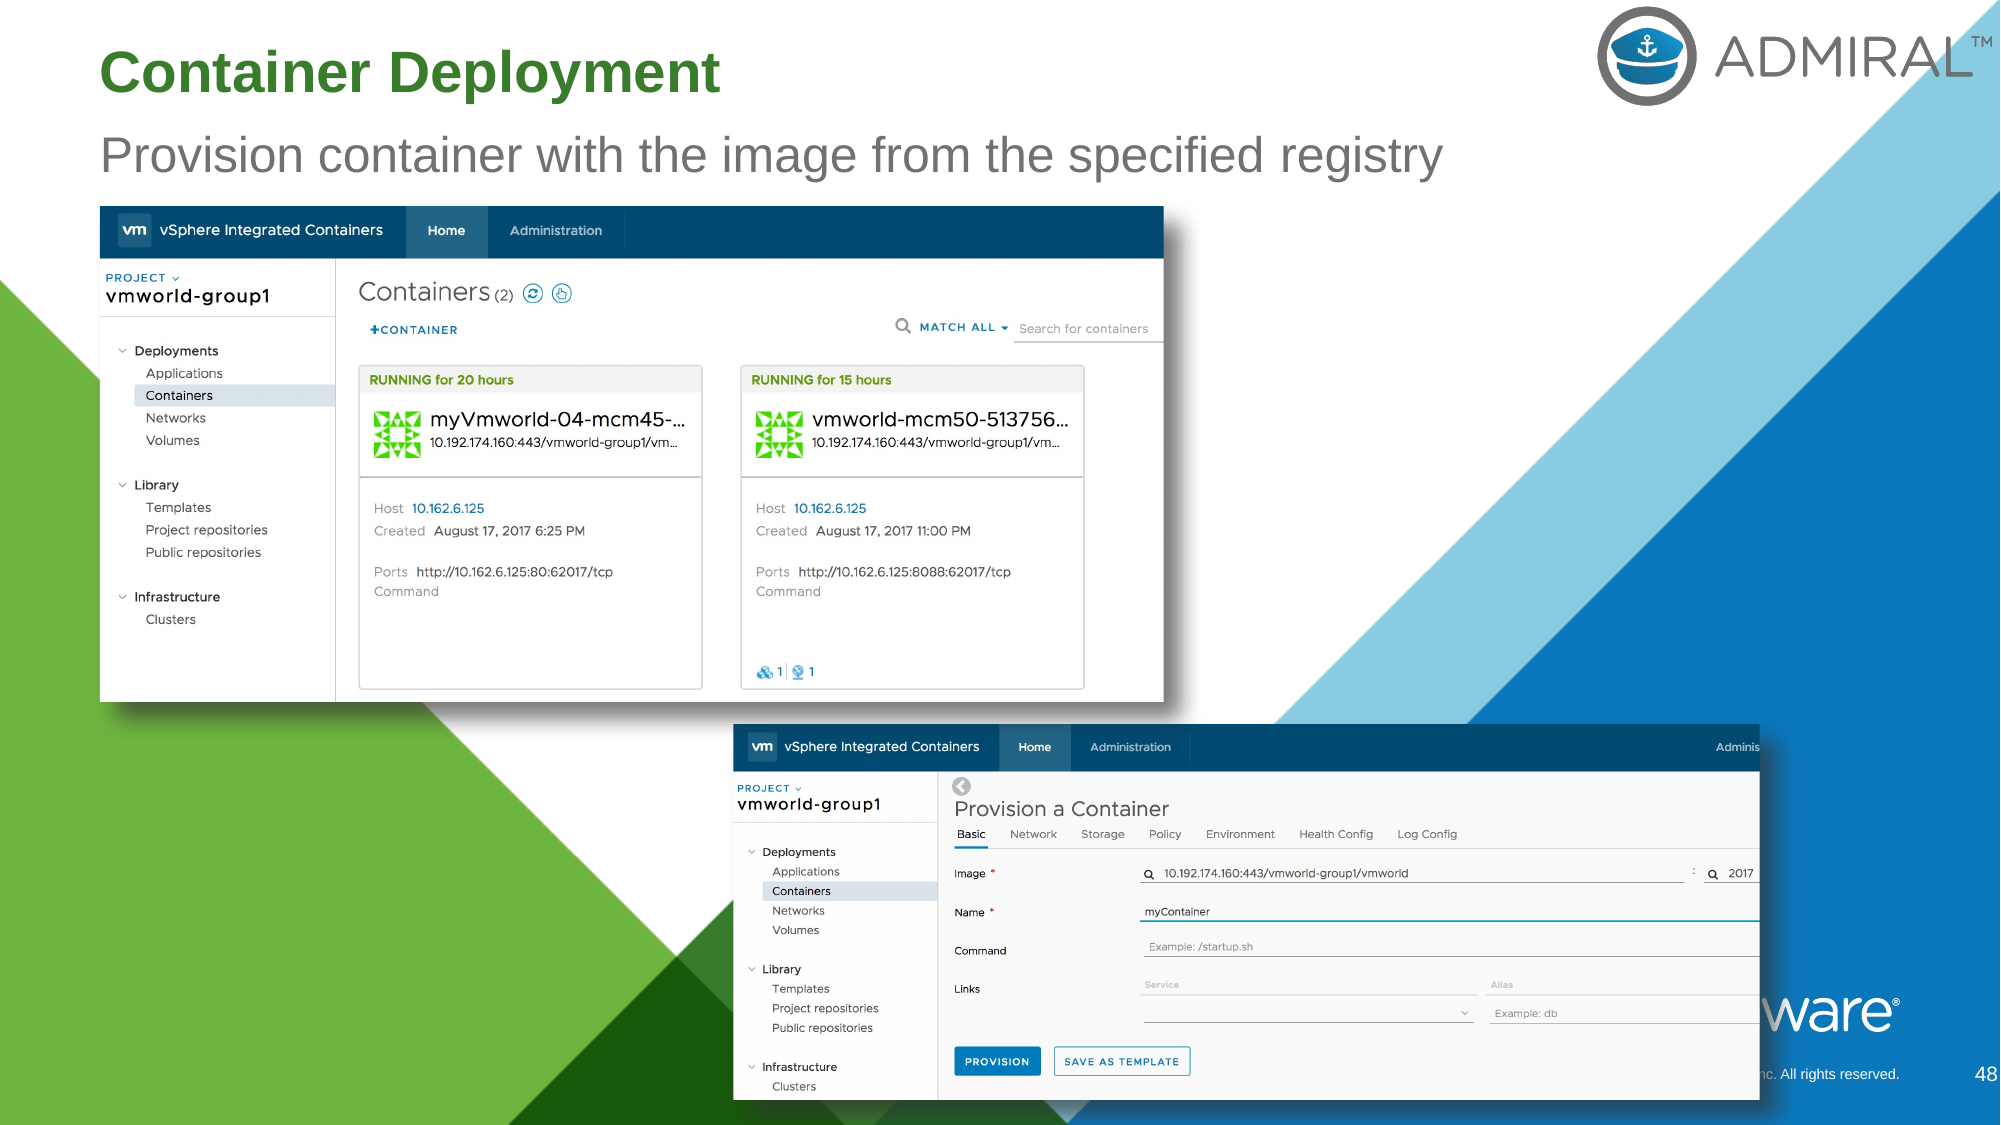

Container Deployment
Provision container with the image from the specified registry

48